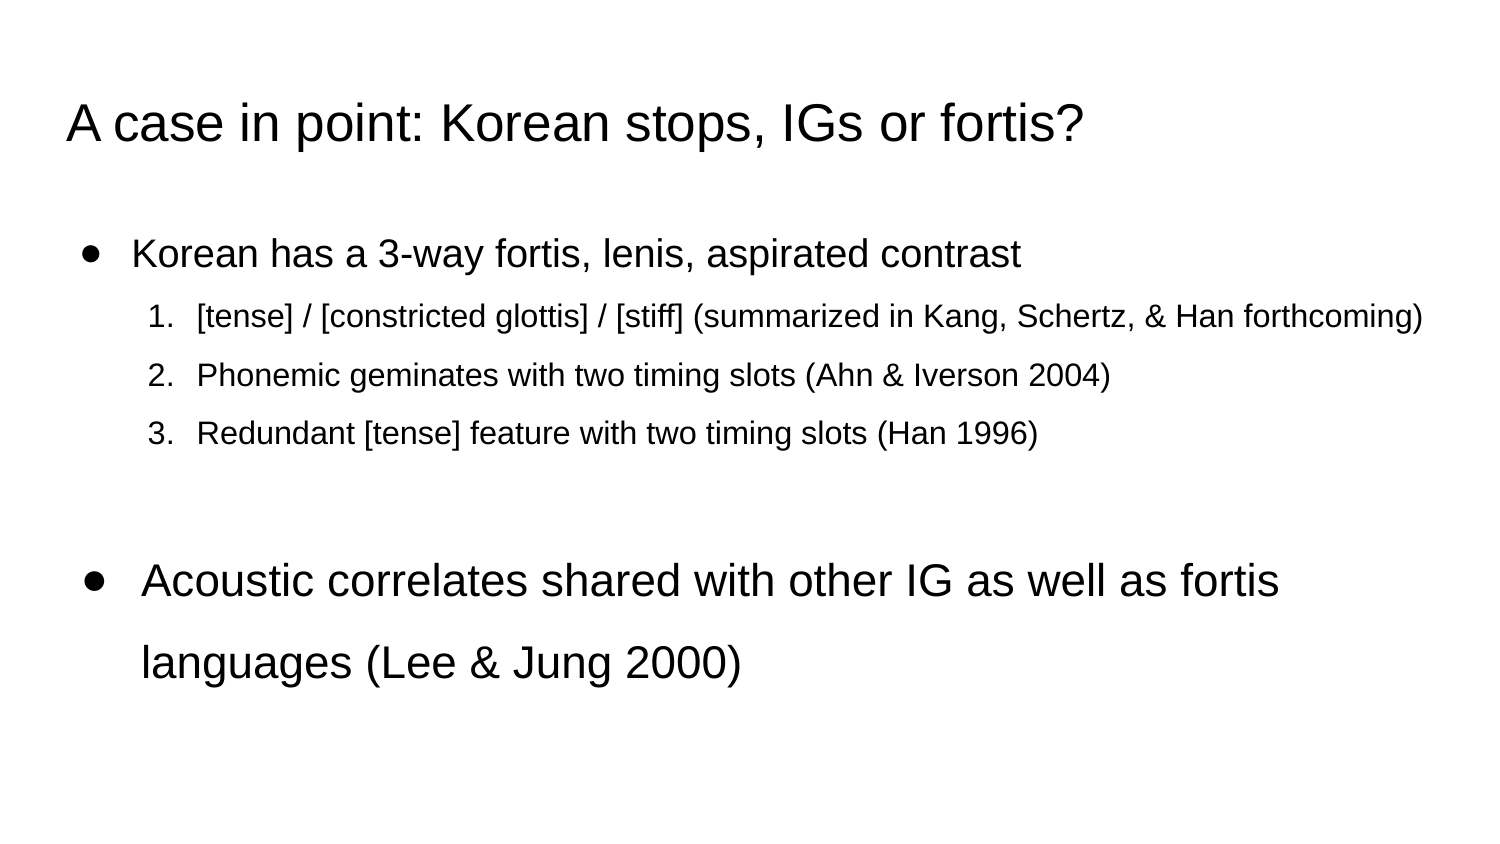

# A case in point: Korean stops, IGs or fortis?
Korean has a 3-way fortis, lenis, aspirated contrast
[tense] / [constricted glottis] / [stiff] (summarized in Kang, Schertz, & Han forthcoming)
Phonemic geminates with two timing slots (Ahn & Iverson 2004)
Redundant [tense] feature with two timing slots (Han 1996)
Acoustic correlates shared with other IG as well as fortis languages (Lee & Jung 2000)